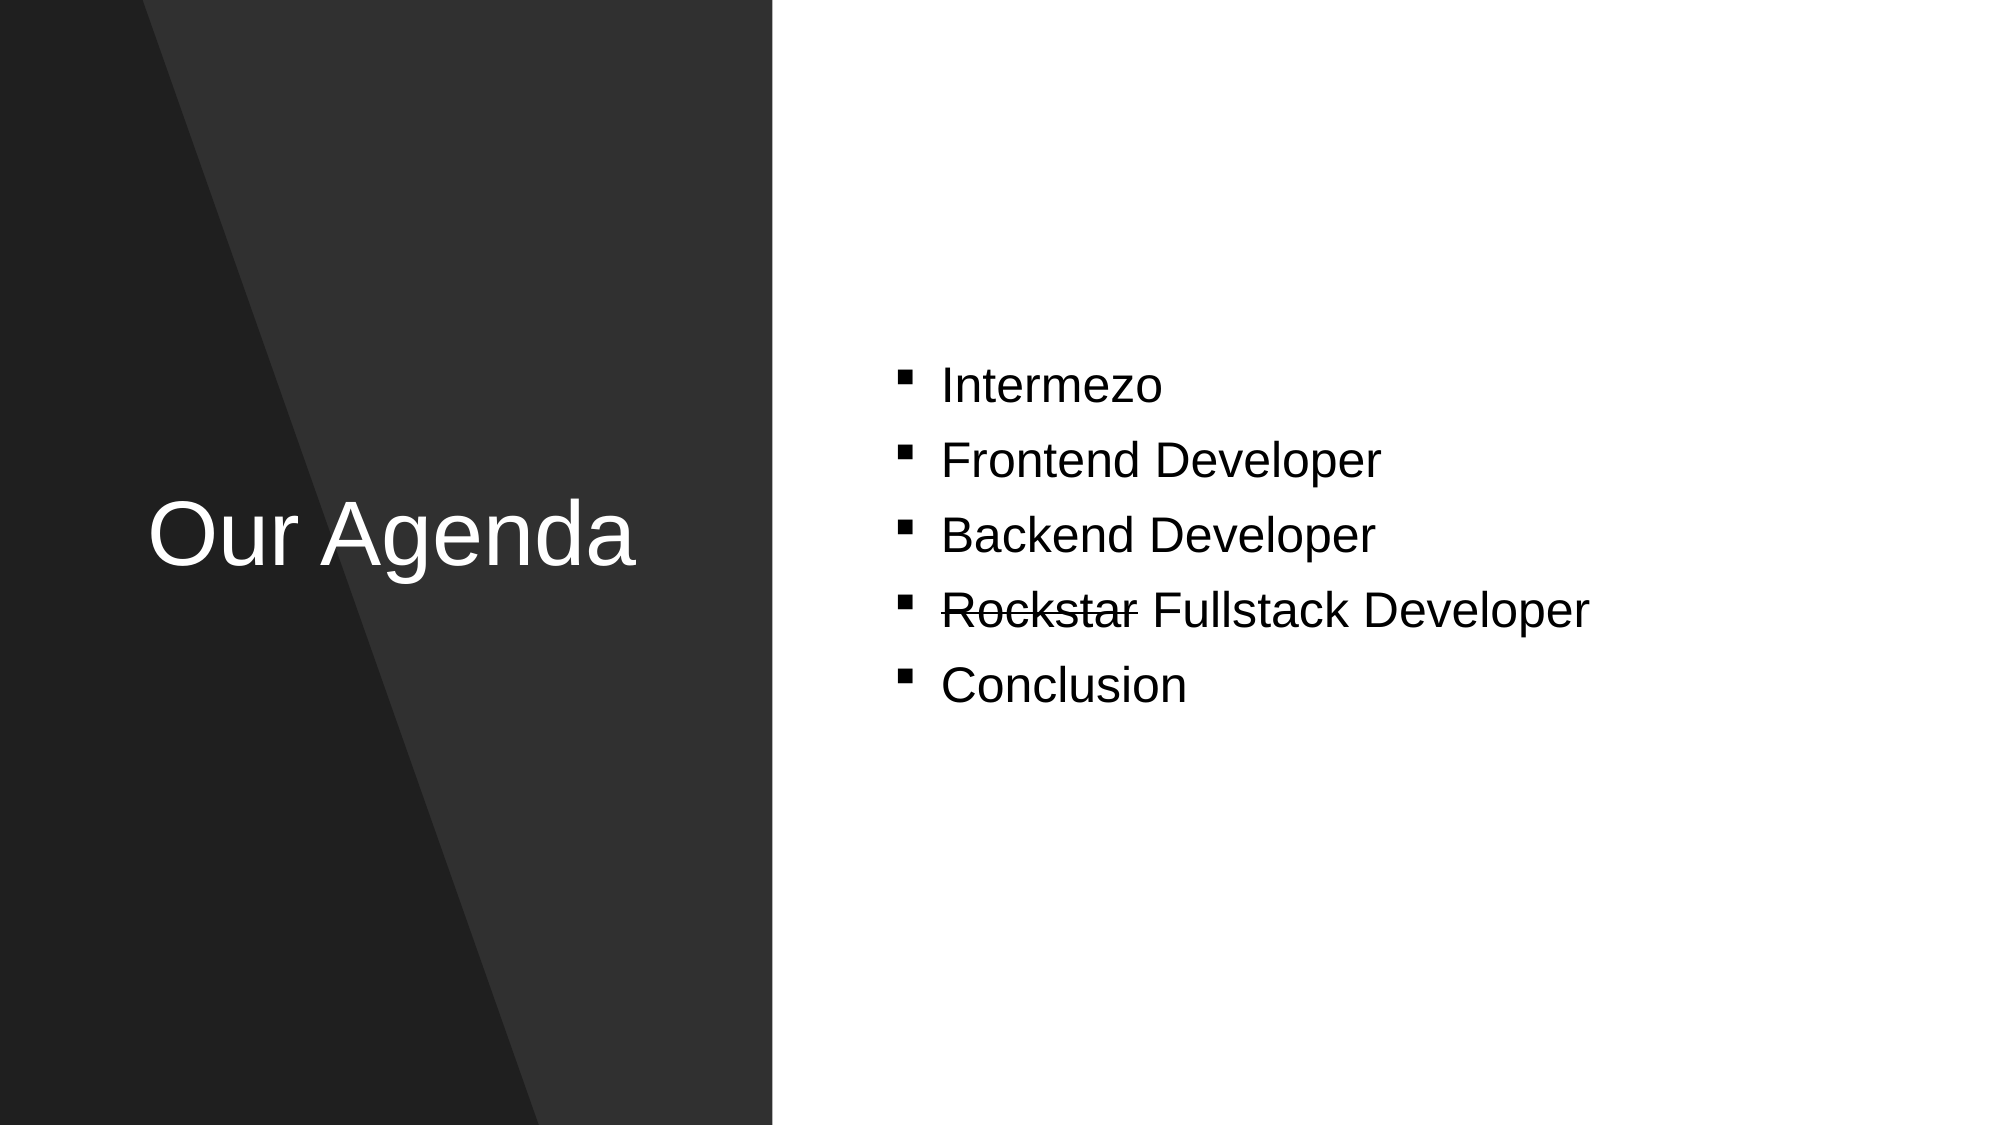

# Our Agenda
Intermezo
Frontend Developer
Backend Developer
Rockstar Fullstack Developer
Conclusion